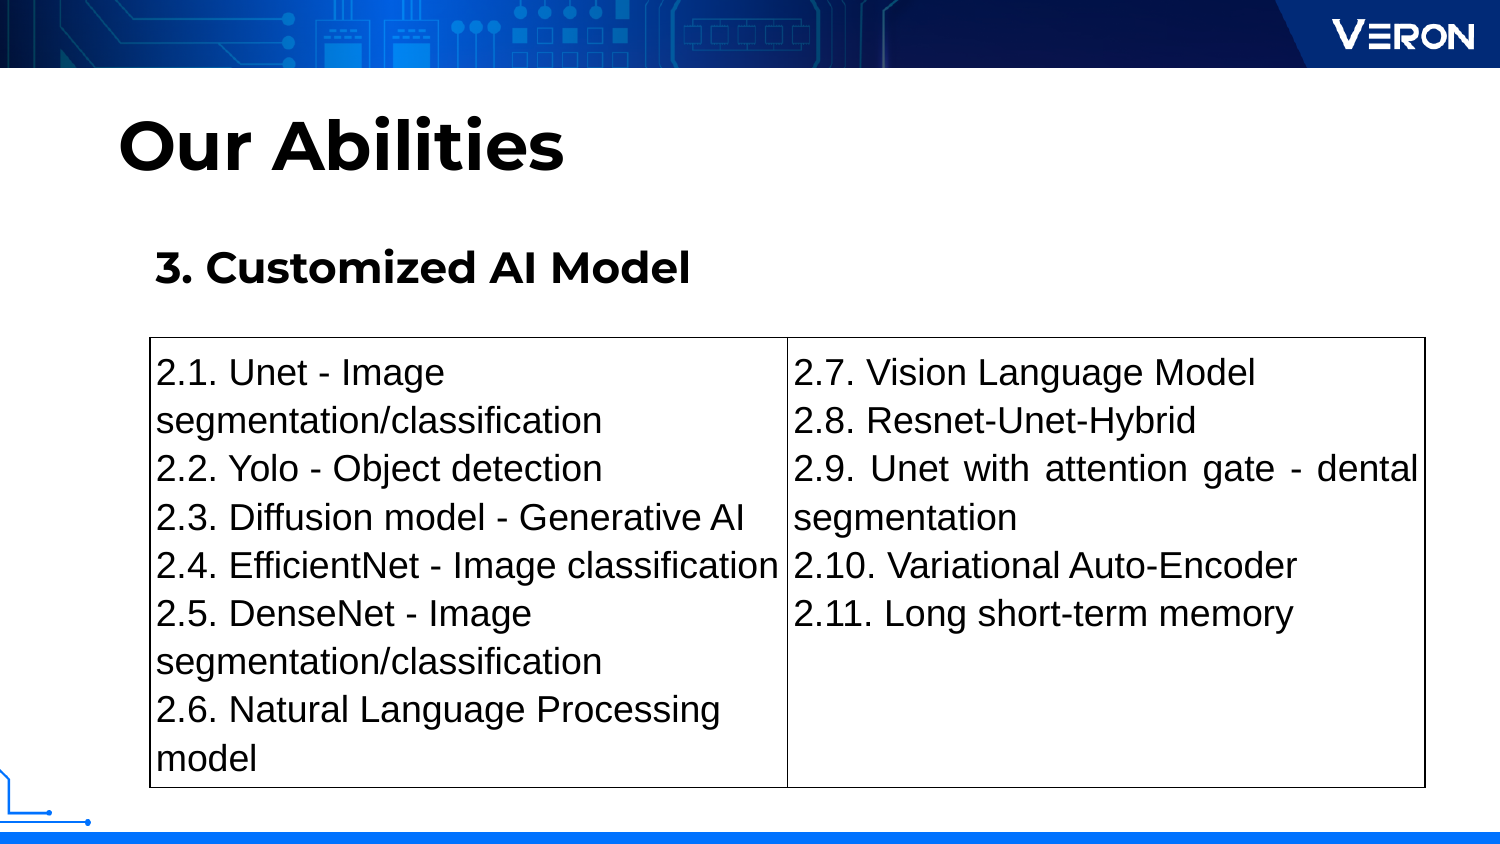

# Our Abilities
3. Customized AI Model

| 2.1. Unet - Image segmentation/classification 2.2. Yolo - Object detection 2.3. Diffusion model - Generative AI 2.4. EfficientNet - Image classification 2.5. DenseNet - Image segmentation/classification 2.6. Natural Language Processing model | 2.7. Vision Language Model 2.8. Resnet-Unet-Hybrid 2.9. Unet with attention gate - dental segmentation 2.10. Variational Auto-Encoder 2.11. Long short-term memory |
| --- | --- |